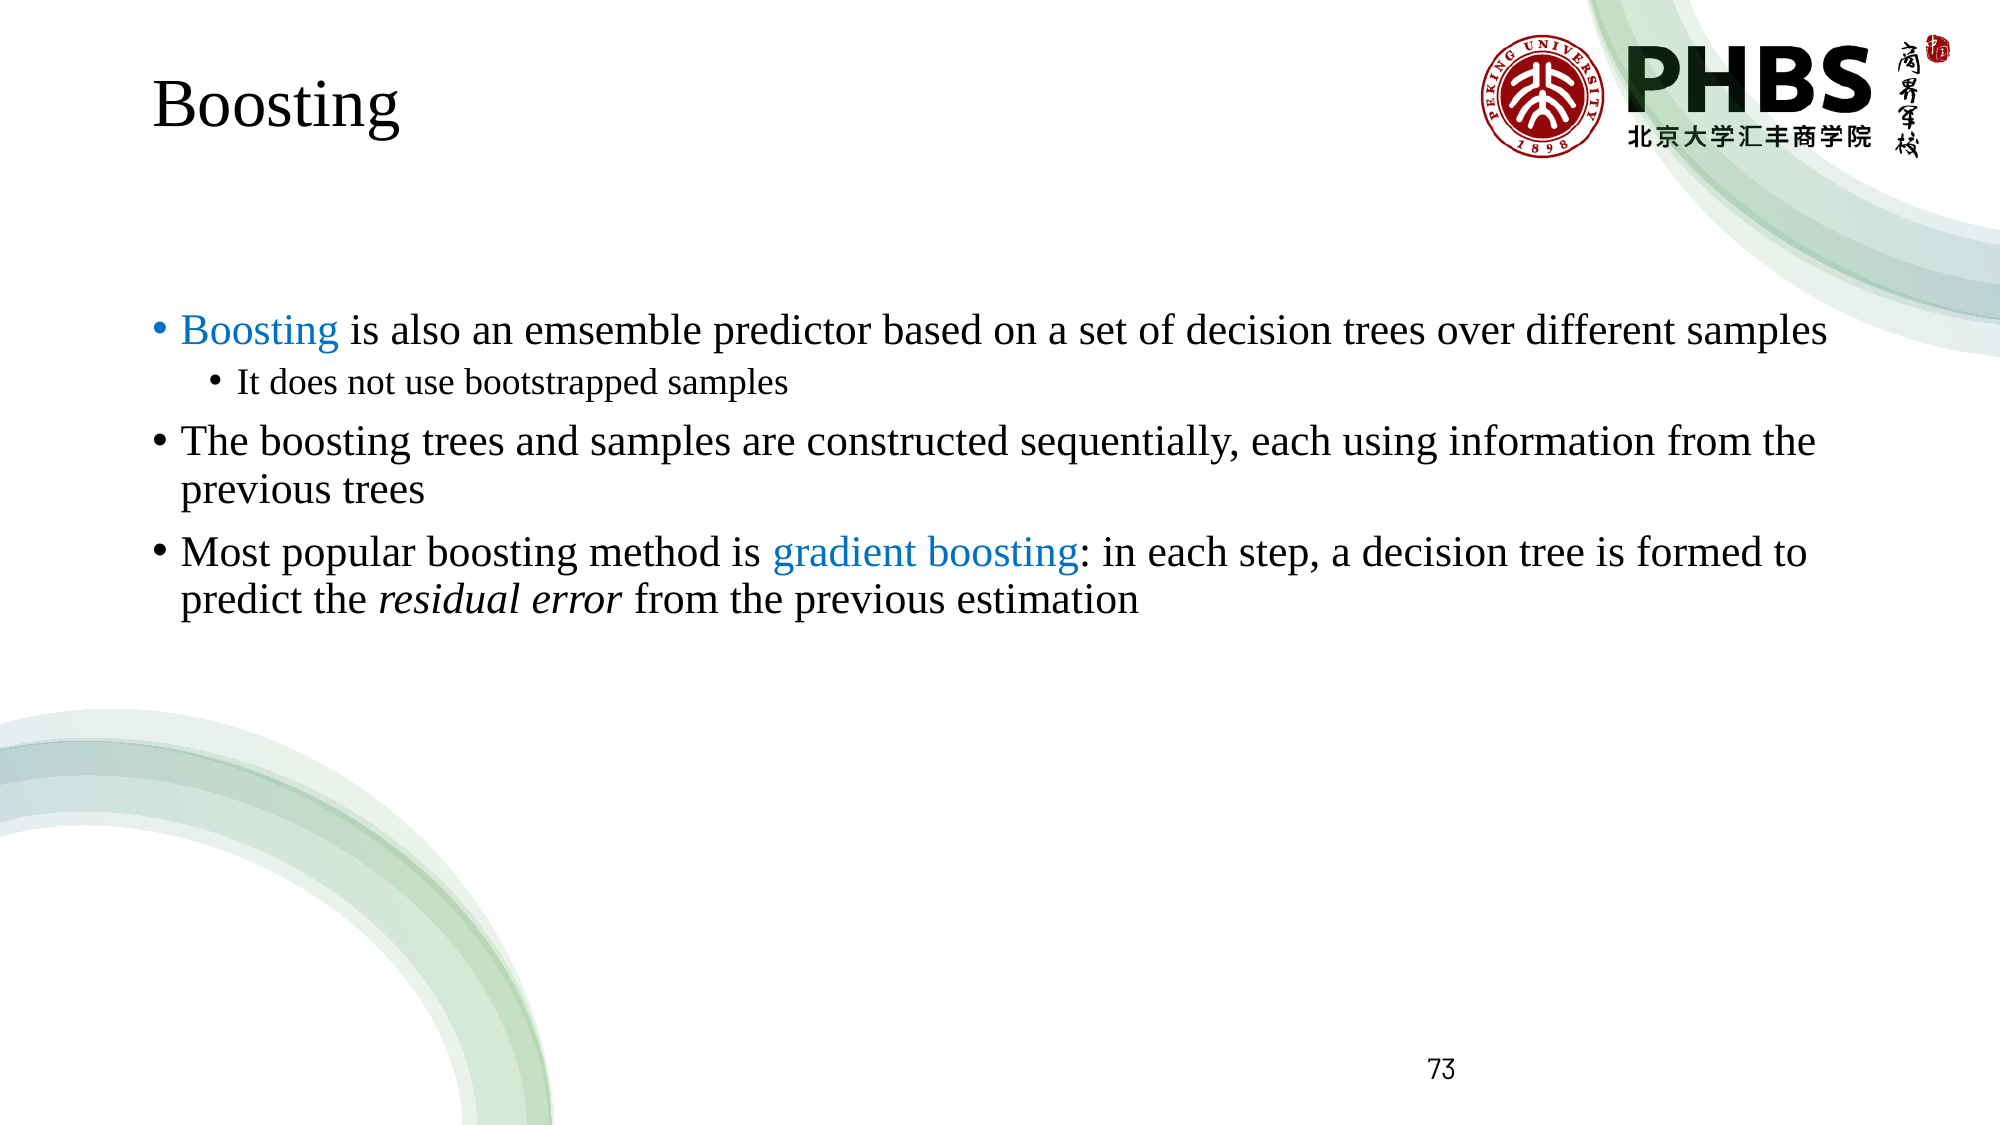

# Boosting
Boosting is also an emsemble predictor based on a set of decision trees over different samples
It does not use bootstrapped samples
The boosting trees and samples are constructed sequentially, each using information from the previous trees
Most popular boosting method is gradient boosting: in each step, a decision tree is formed to predict the residual error from the previous estimation
73